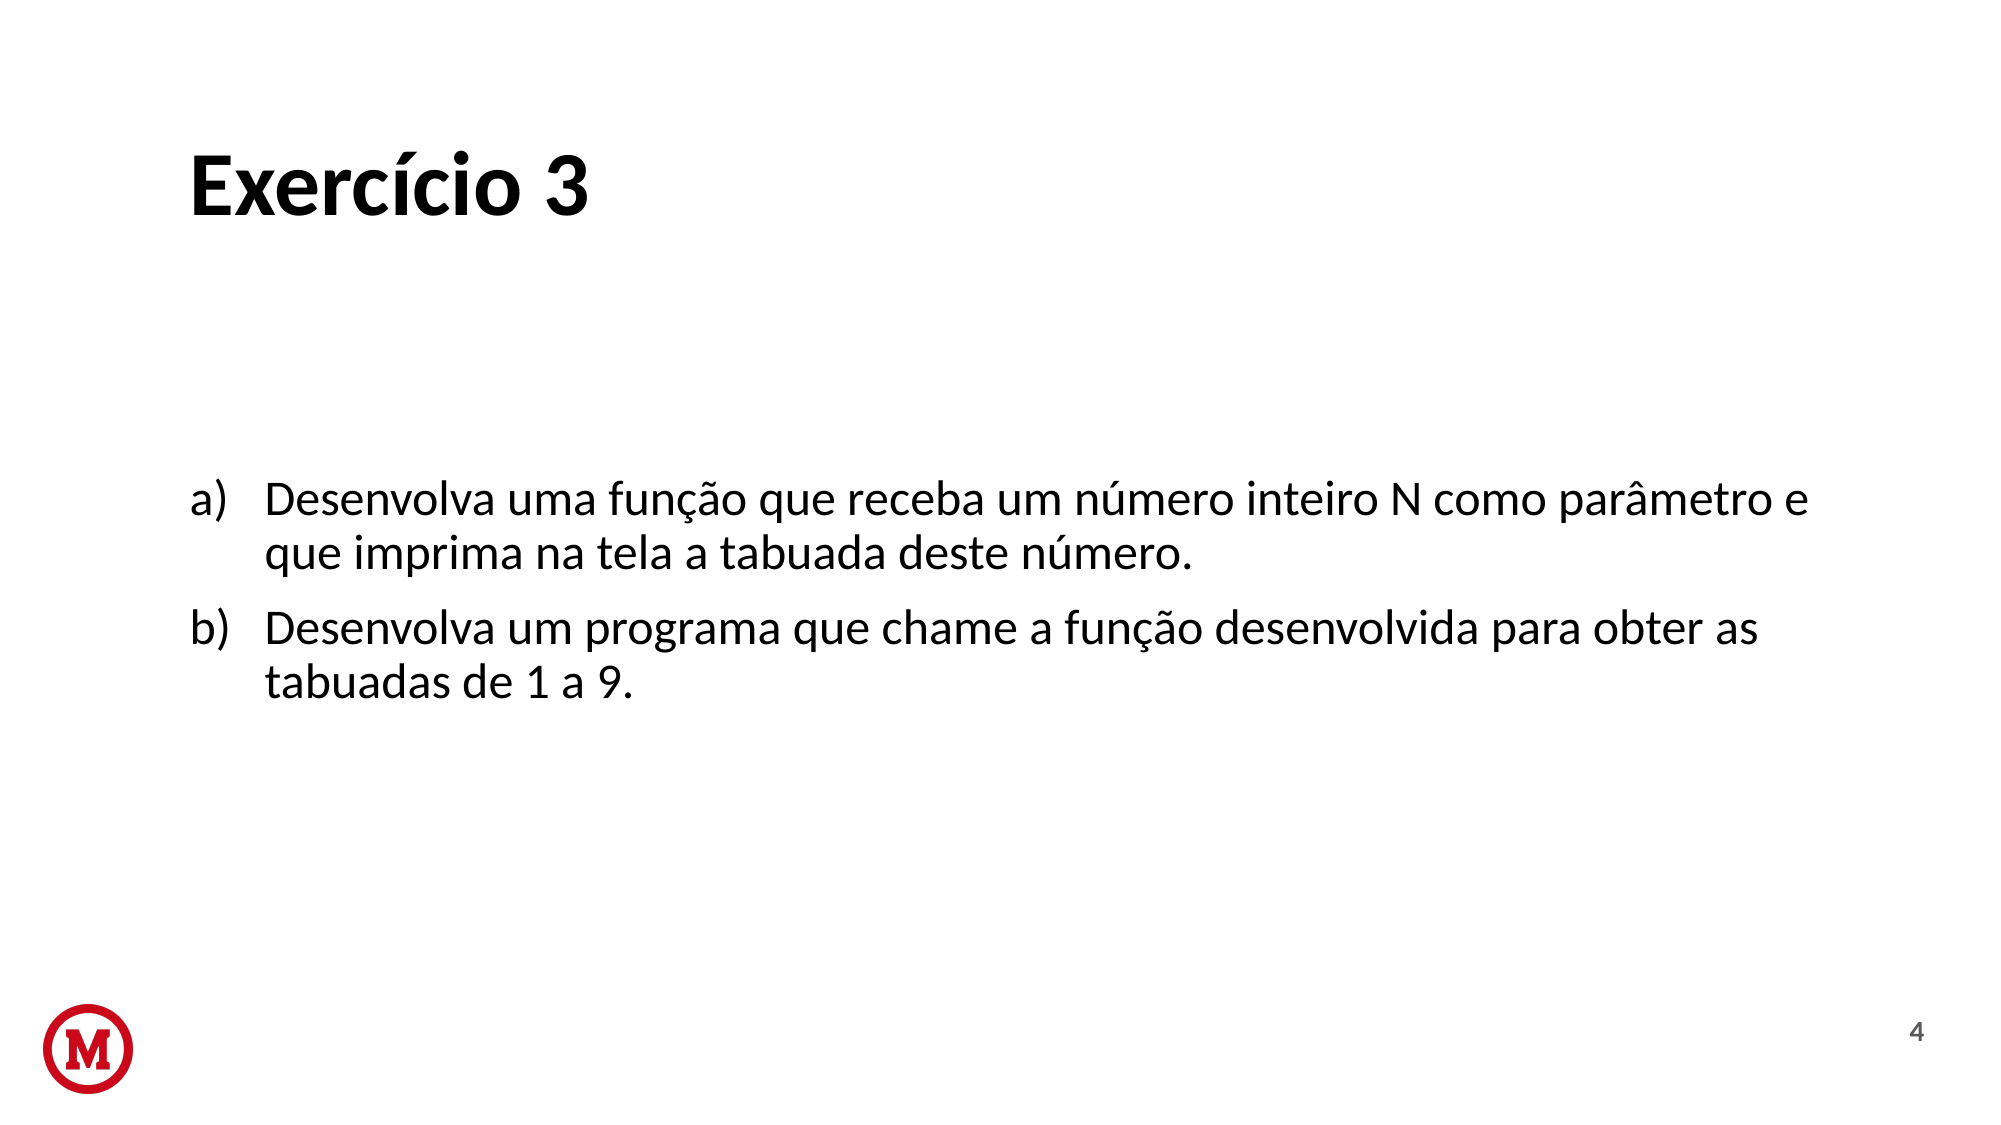

# Exercício 3
Desenvolva uma função que receba um número inteiro N como parâmetro e que imprima na tela a tabuada deste número.
Desenvolva um programa que chame a função desenvolvida para obter as tabuadas de 1 a 9.

4